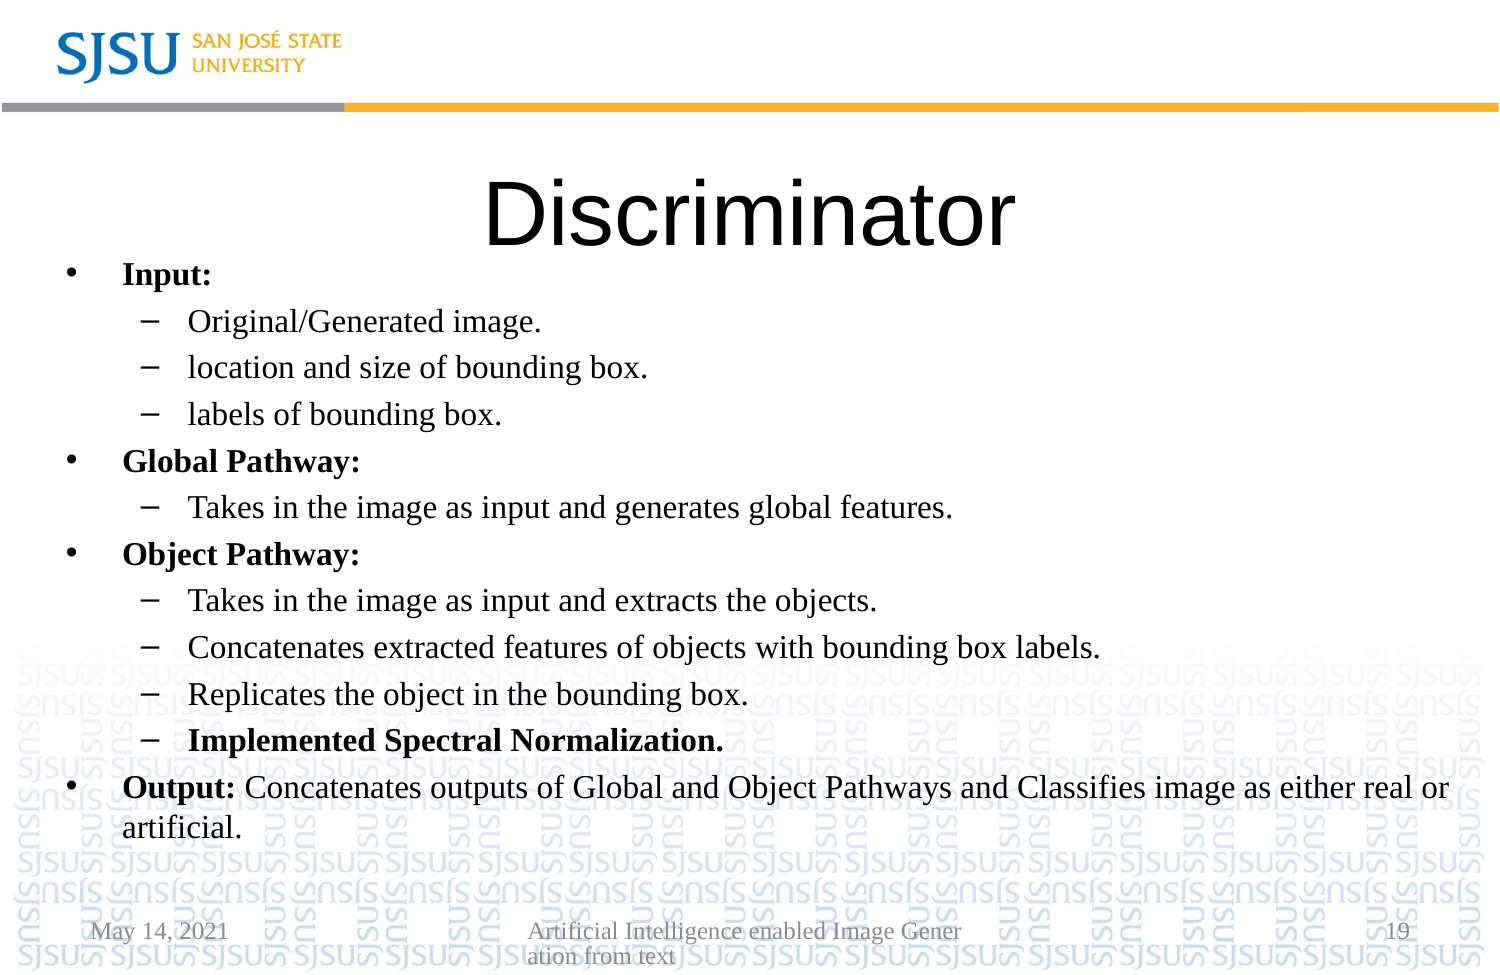

# Discriminator
Input: ​
Original/Generated image.​
location and size of bounding box.​
labels of bounding box.​
Global Pathway: ​
Takes in the image as input and generates global features.​
Object Pathway:​
Takes in the image as input and extracts the objects.​
Concatenates extracted features of objects with bounding box labels.​
Replicates the object in the bounding box.​
​Implemented Spectral Normalization.
Output: Concatenates outputs of Global and Object Pathways and Classifies image as either real or artificial.​
May 14, 2021
Artificial Intelligence enabled Image Generation from text
19